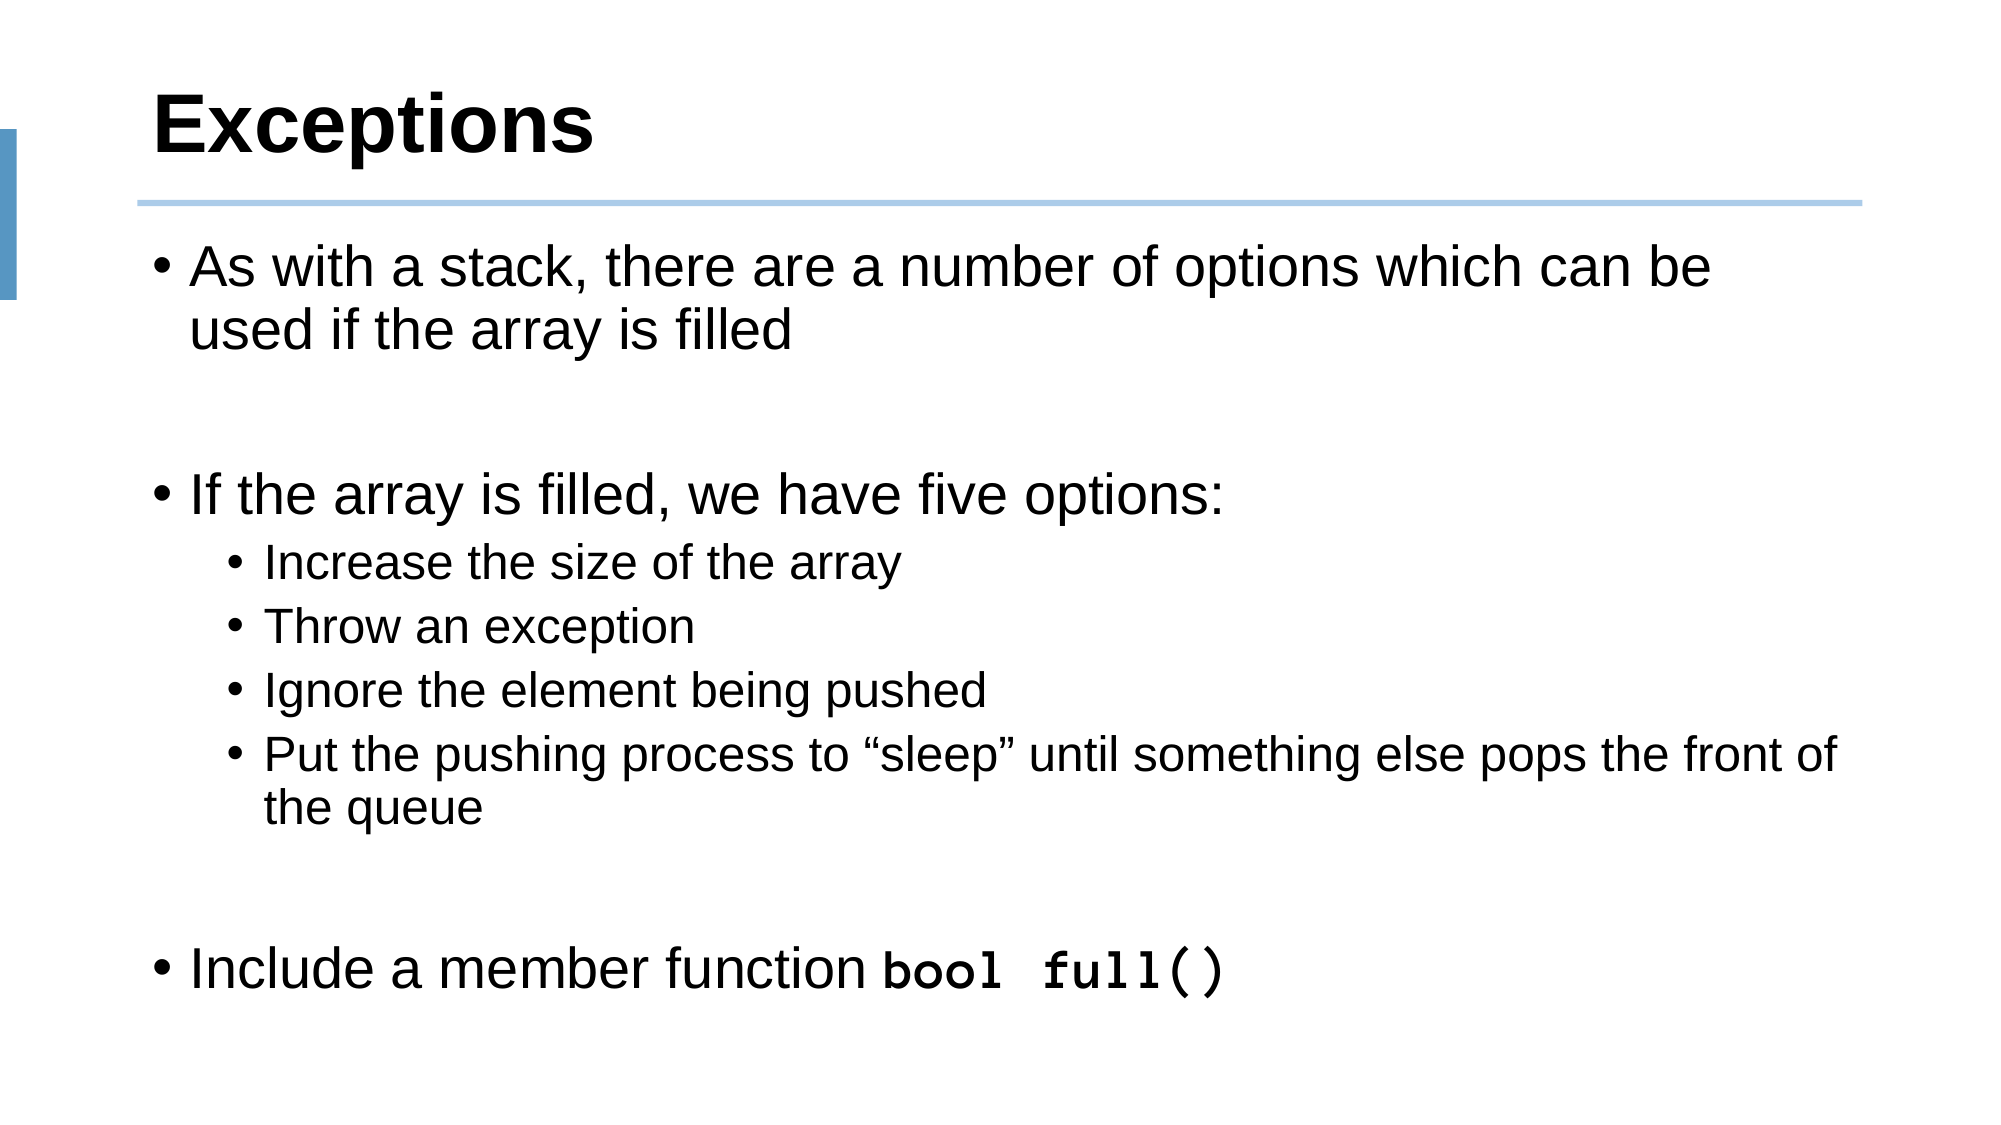

Exceptions
As with a stack, there are a number of options which can be used if the array is filled

If the array is filled, we have five options:
Increase the size of the array
Throw an exception
Ignore the element being pushed
Put the pushing process to “sleep” until something else pops the front of the queue

Include a member function bool full()